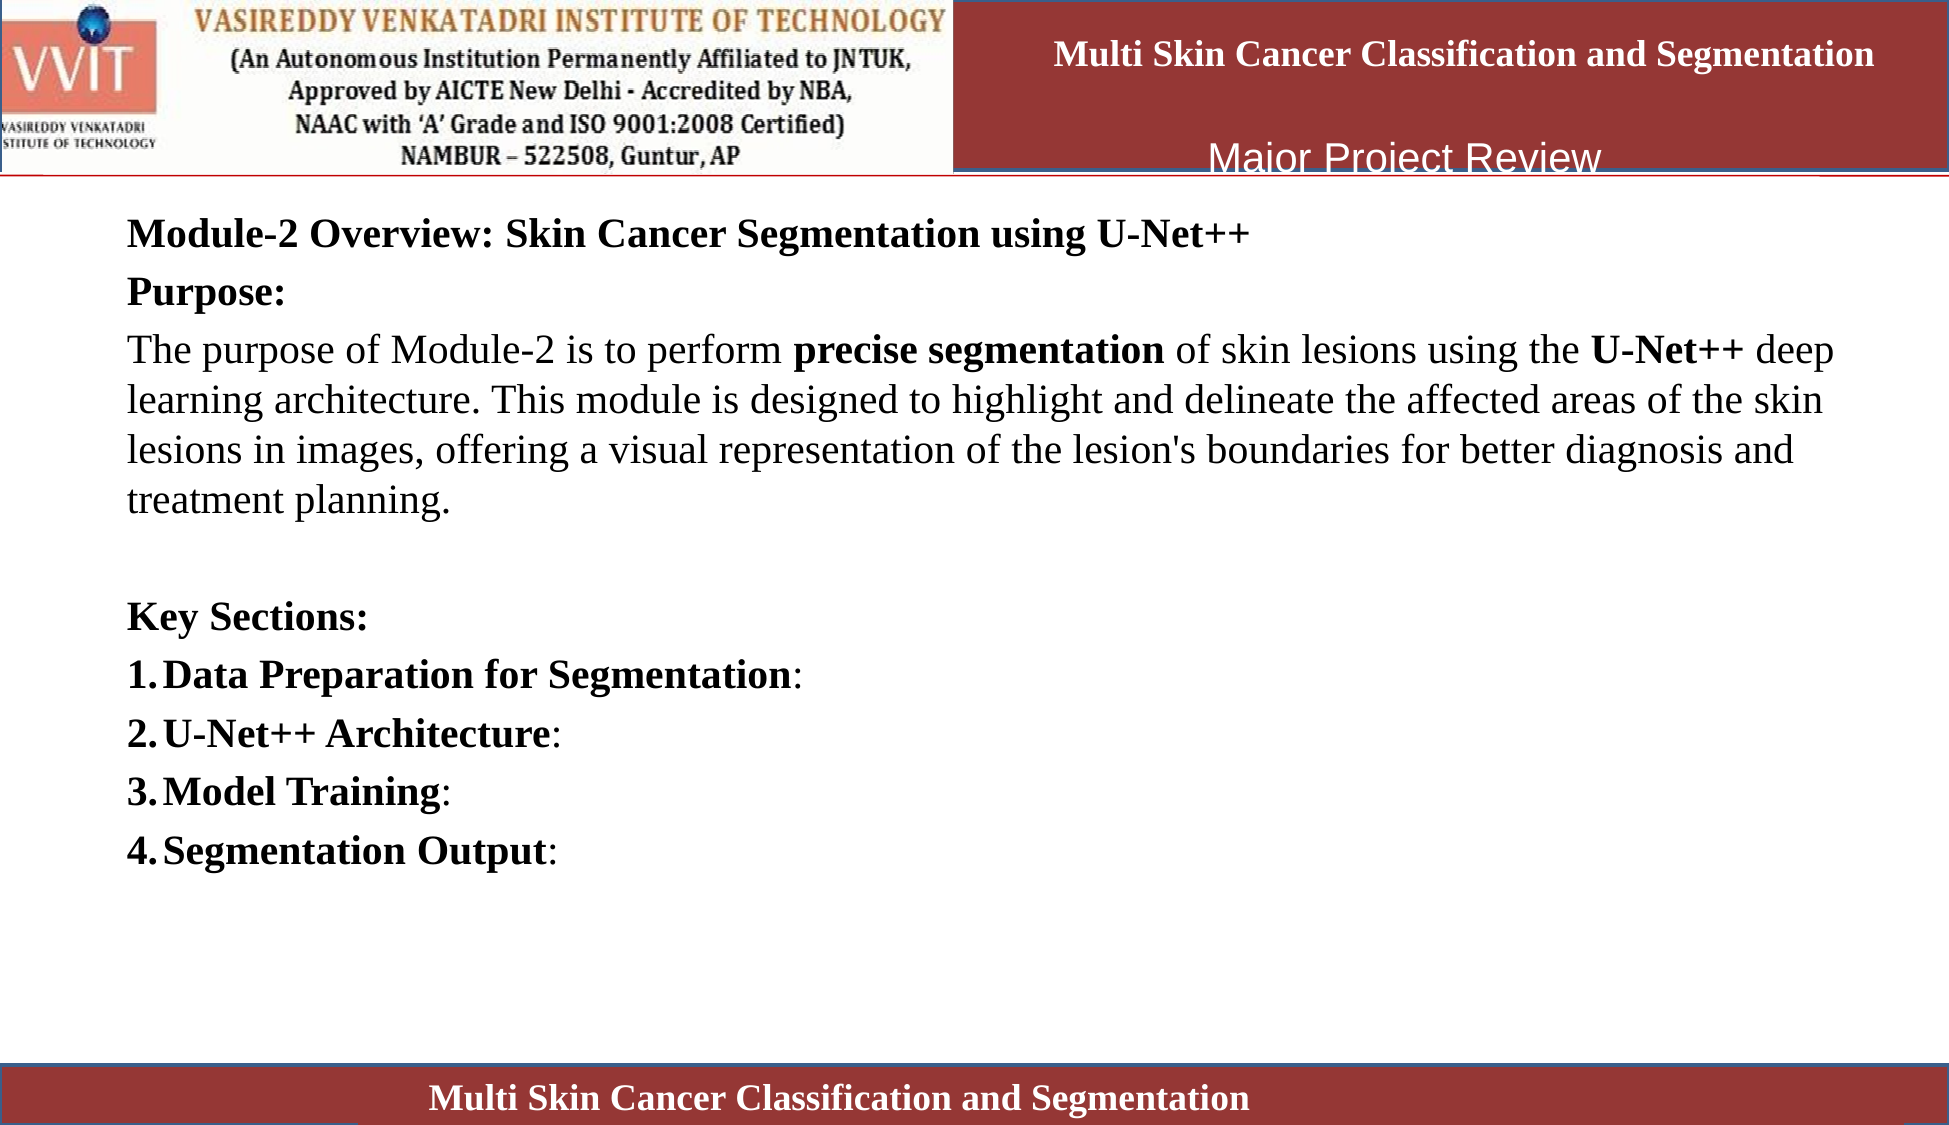

Multi Skin Cancer Classification and Segmentation

Module-2 Overview: Skin Cancer Segmentation using U-Net++
Purpose:
The purpose of Module-2 is to perform precise segmentation of skin lesions using the U-Net++ deep learning architecture. This module is designed to highlight and delineate the affected areas of the skin lesions in images, offering a visual representation of the lesion's boundaries for better diagnosis and treatment planning.

Key Sections:
Data Preparation for Segmentation:
U-Net++ Architecture:
Model Training:
Segmentation Output:

Multi Skin Cancer Classification and Segmentation